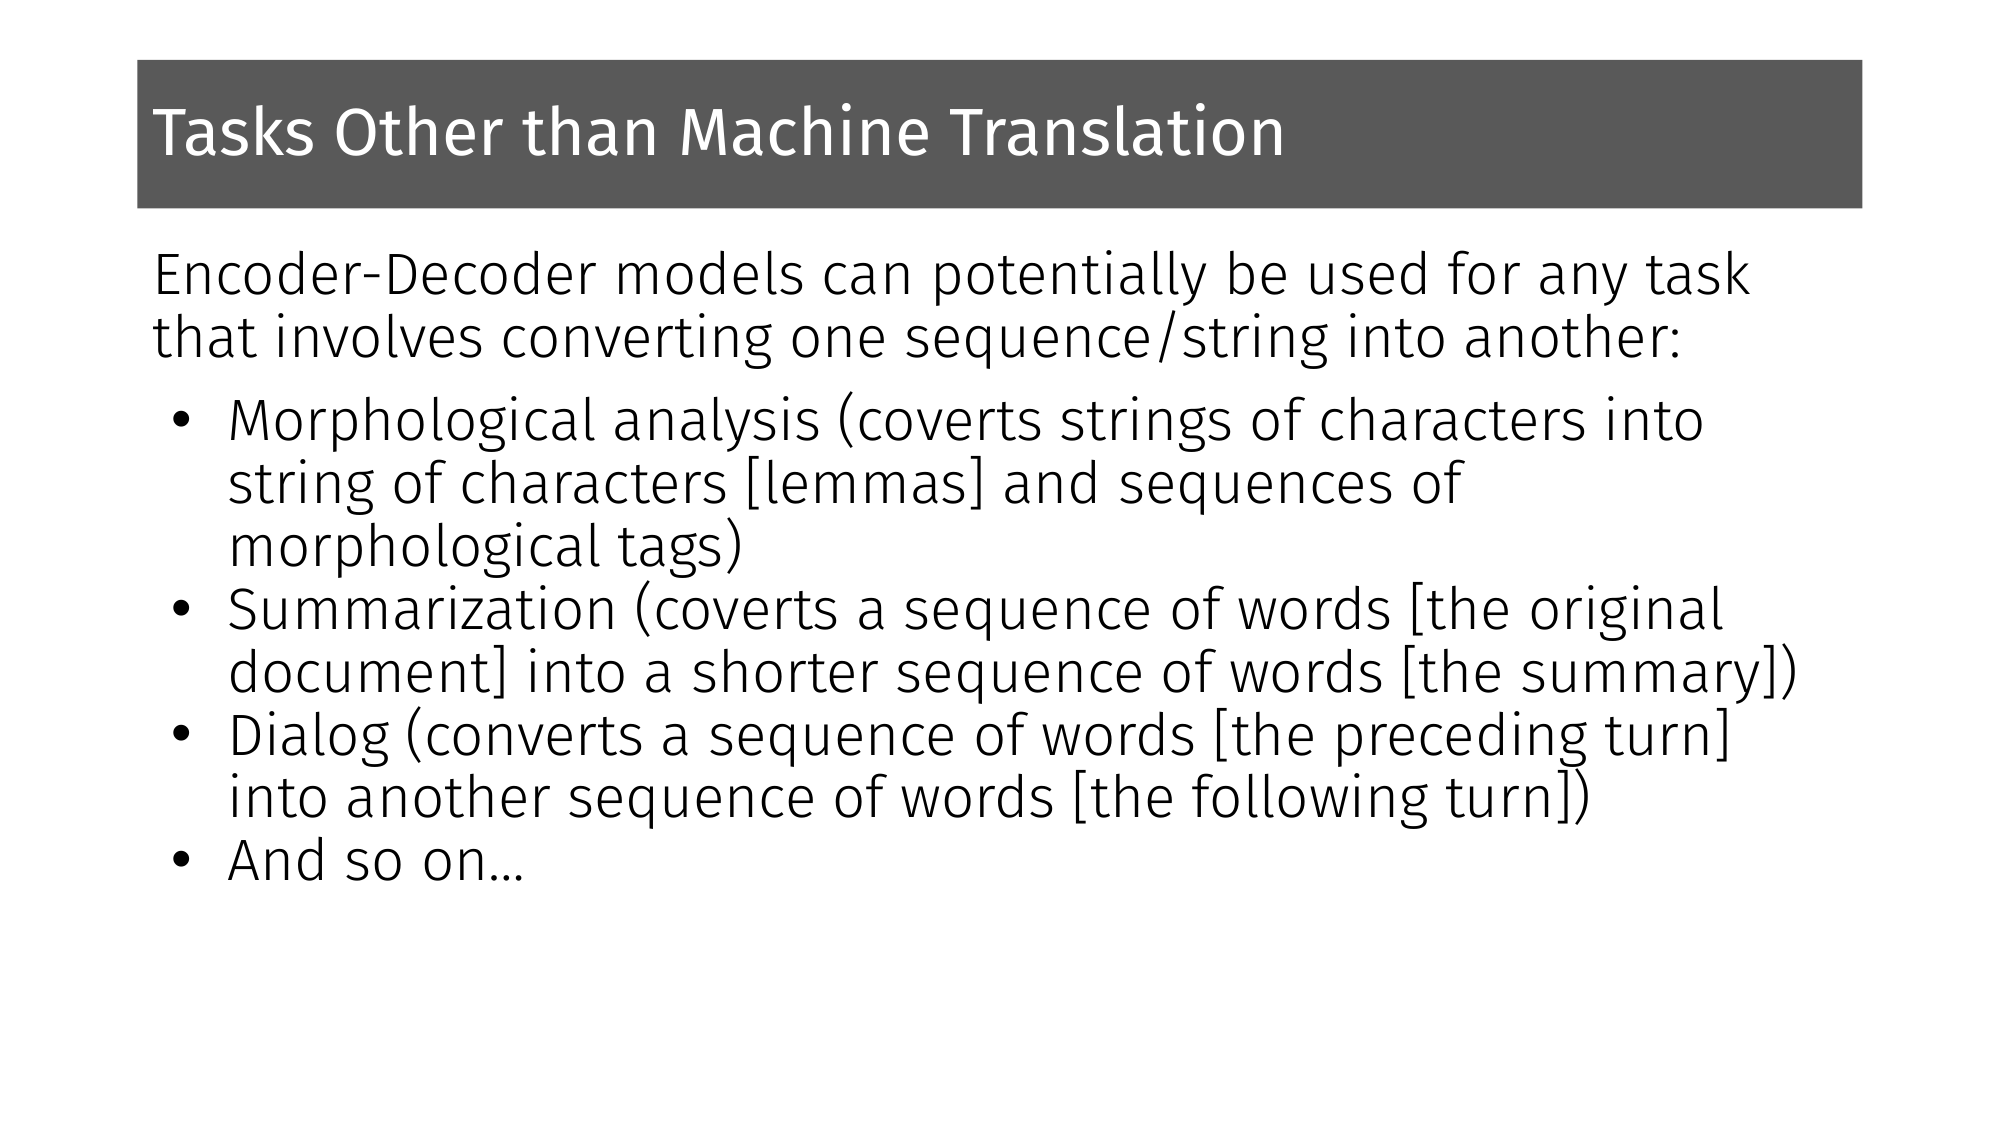

# Tasks Other than Machine Translation
Encoder-Decoder models can potentially be used for any task that involves converting one sequence/string into another:
Morphological analysis (coverts strings of characters into string of characters [lemmas] and sequences of morphological tags)
Summarization (coverts a sequence of words [the original document] into a shorter sequence of words [the summary])
Dialog (converts a sequence of words [the preceding turn] into another sequence of words [the following turn])
And so on…